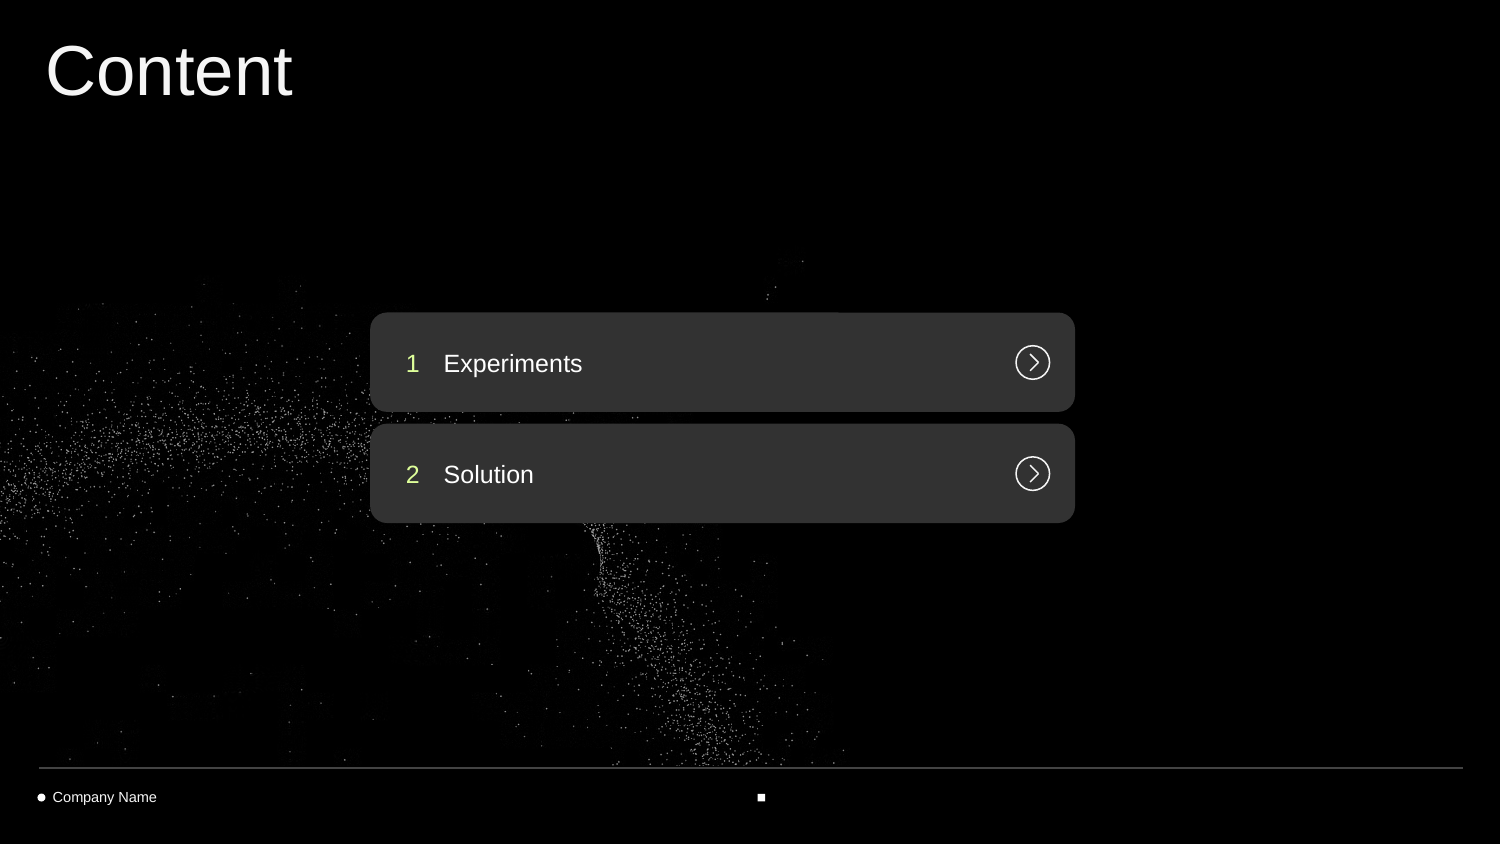

# Content

1
Experiments

2
Solution

Company Name